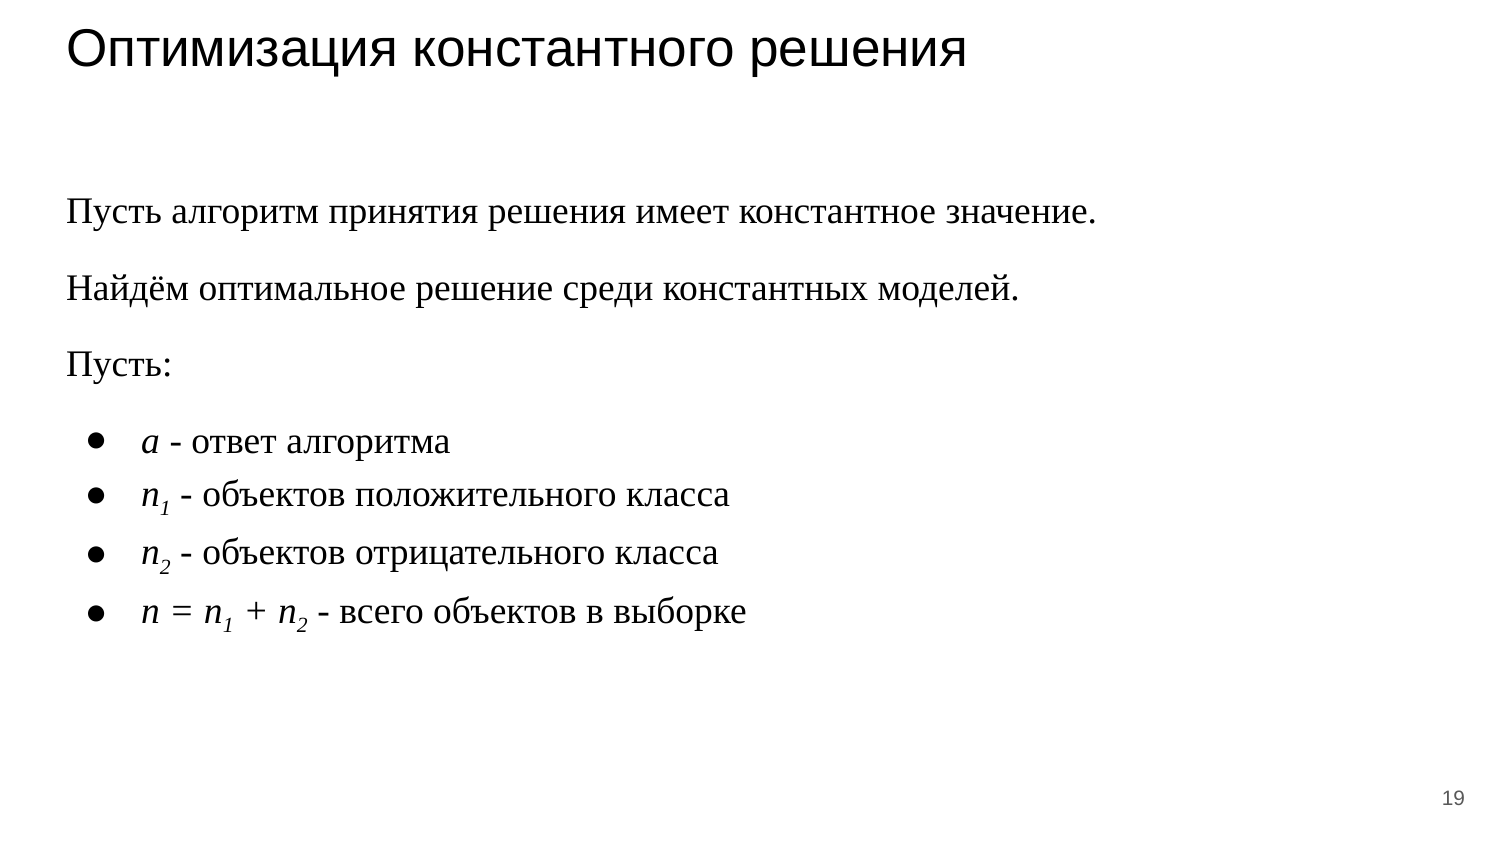

# Оптимизация константного решения
Пусть алгоритм принятия решения имеет константное значение.
Найдём оптимальное решение среди константных моделей.
Пусть:
a - ответ алгоритма
n1 - объектов положительного класса
n2 - объектов отрицательного класса
n = n1 + n2 - всего объектов в выборке

19